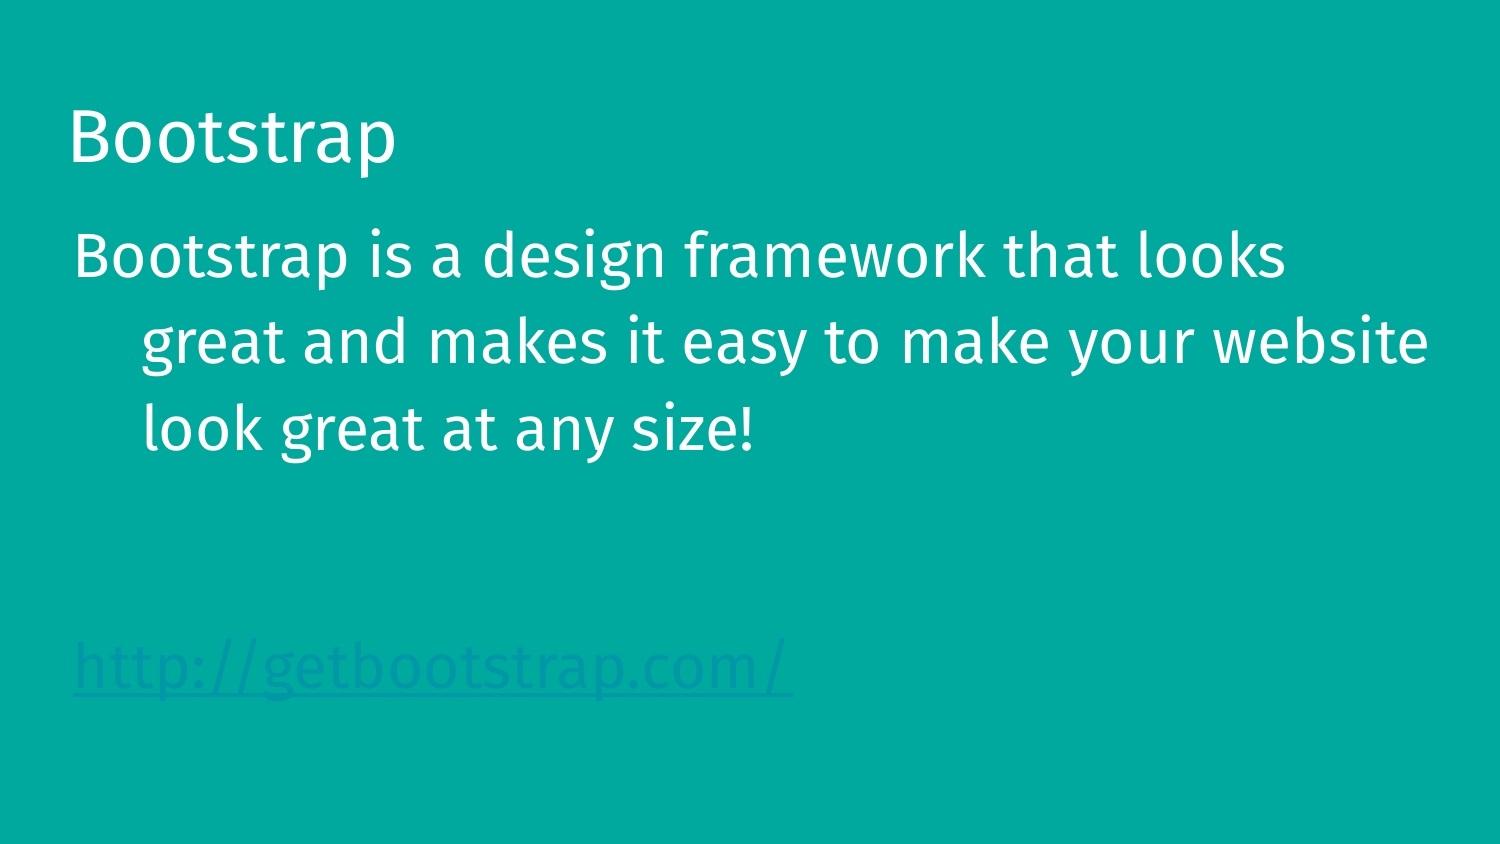

# Bootstrap
Bootstrap is a design framework that looks great and makes it easy to make your website look great at any size!

http://getbootstrap.com/